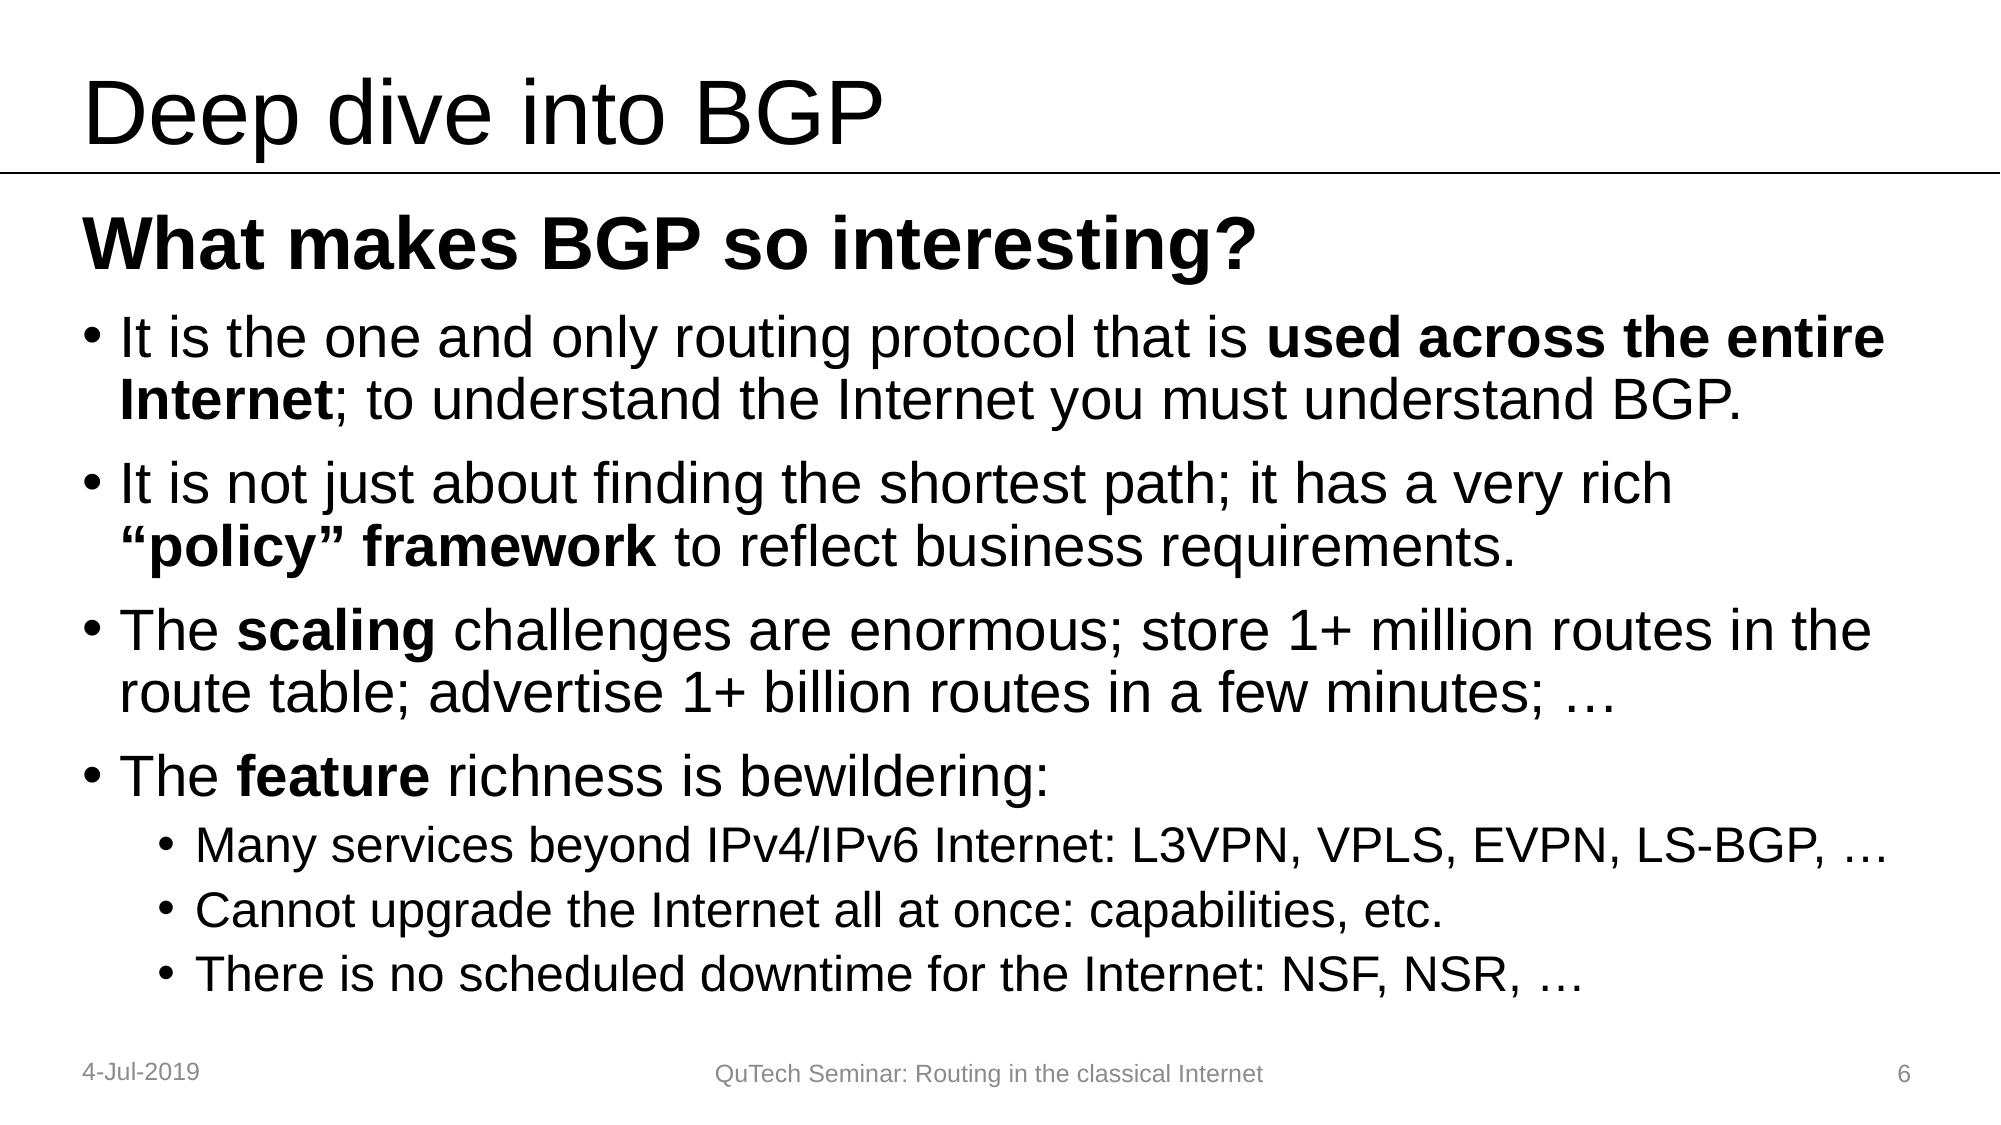

# Deep dive into BGP
What makes BGP so interesting?
It is the one and only routing protocol that is used across the entire Internet; to understand the Internet you must understand BGP.
It is not just about finding the shortest path; it has a very rich “policy” framework to reflect business requirements.
The scaling challenges are enormous; store 1+ million routes in the route table; advertise 1+ billion routes in a few minutes; …
The feature richness is bewildering:
Many services beyond IPv4/IPv6 Internet: L3VPN, VPLS, EVPN, LS-BGP, …
Cannot upgrade the Internet all at once: capabilities, etc.
There is no scheduled downtime for the Internet: NSF, NSR, …
4-Jul-2019
QuTech Seminar: Routing in the classical Internet
6